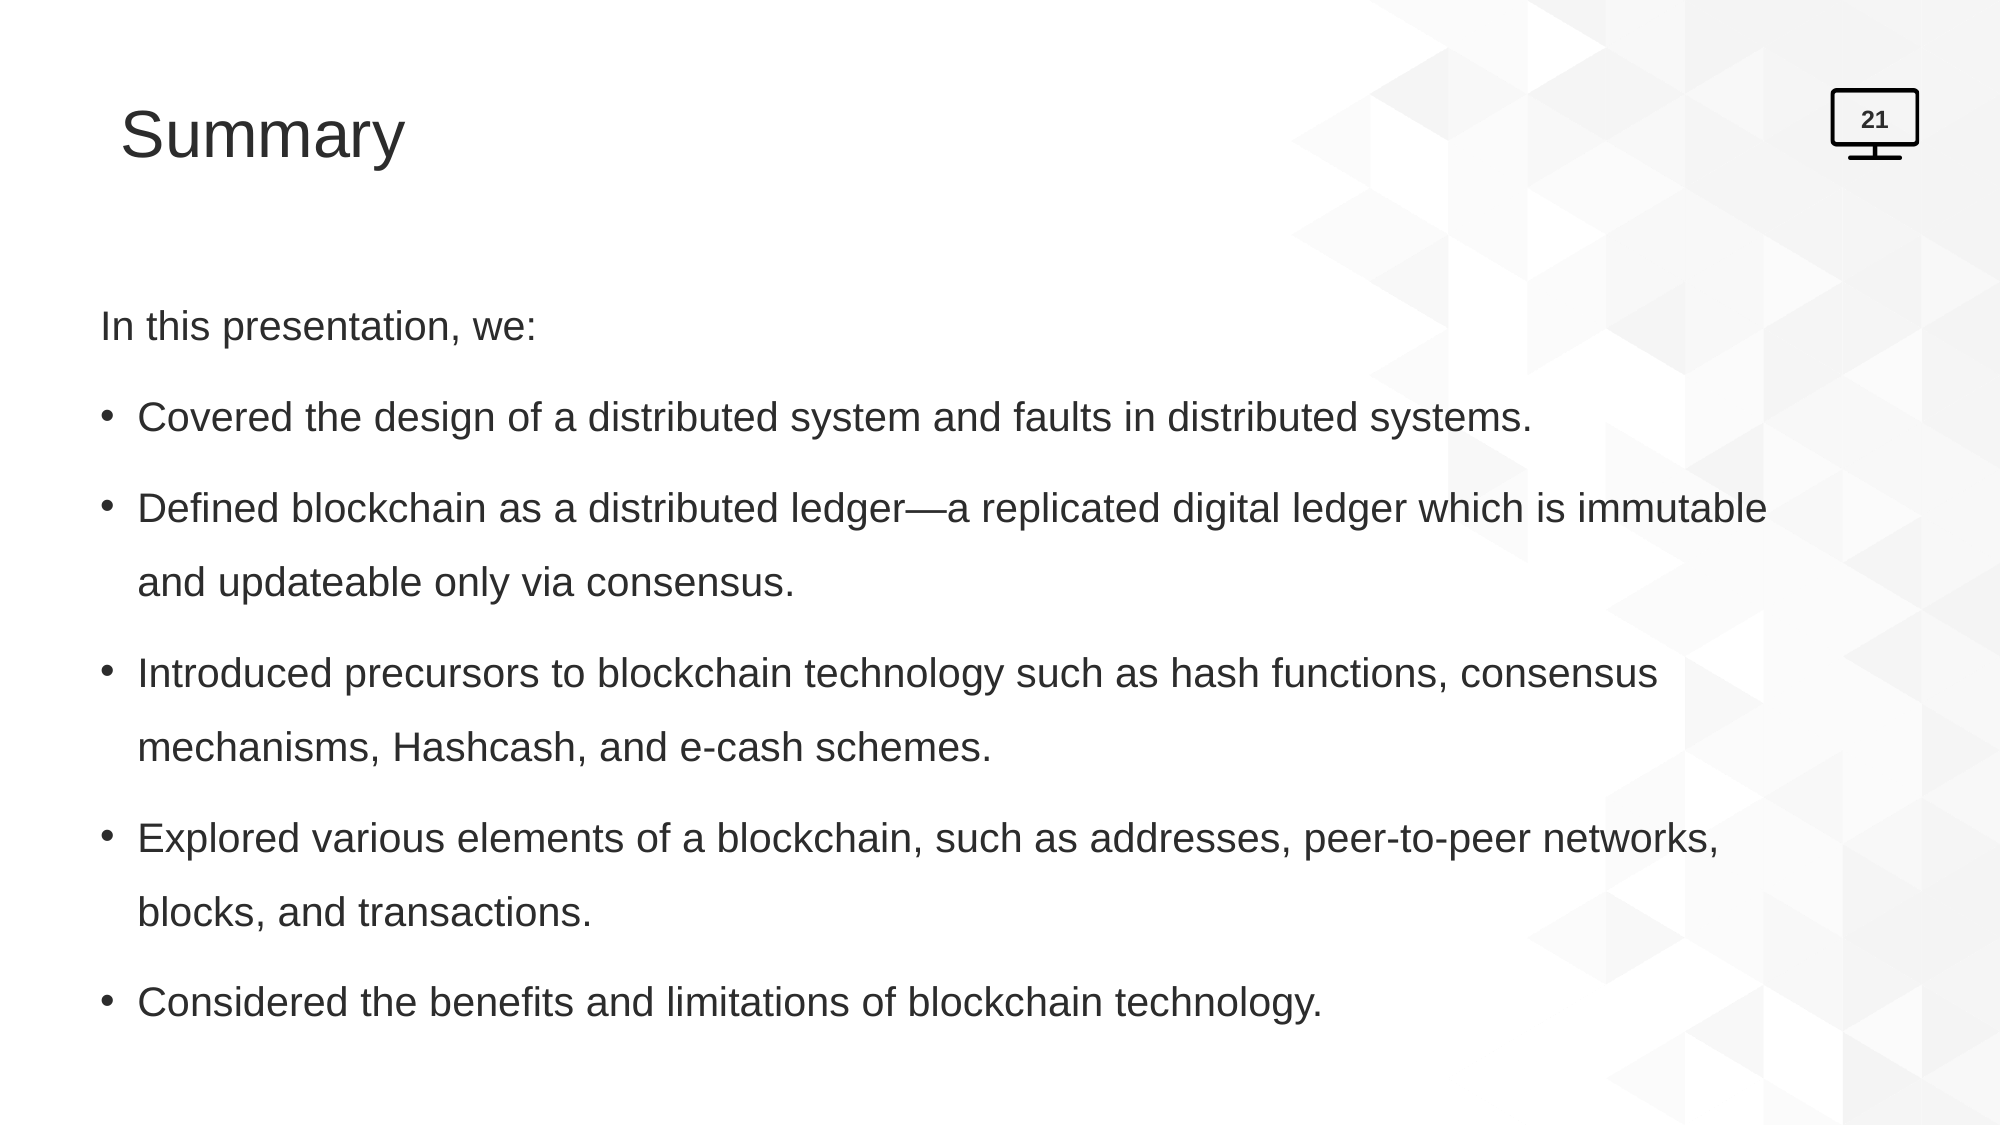

# Summary
21
In this presentation, we:
Covered the design of a distributed system and faults in distributed systems.
Defined blockchain as a distributed ledger—a replicated digital ledger which is immutable and updateable only via consensus.
Introduced precursors to blockchain technology such as hash functions, consensus mechanisms, Hashcash, and e-cash schemes.
Explored various elements of a blockchain, such as addresses, peer-to-peer networks, blocks, and transactions.
Considered the benefits and limitations of blockchain technology.